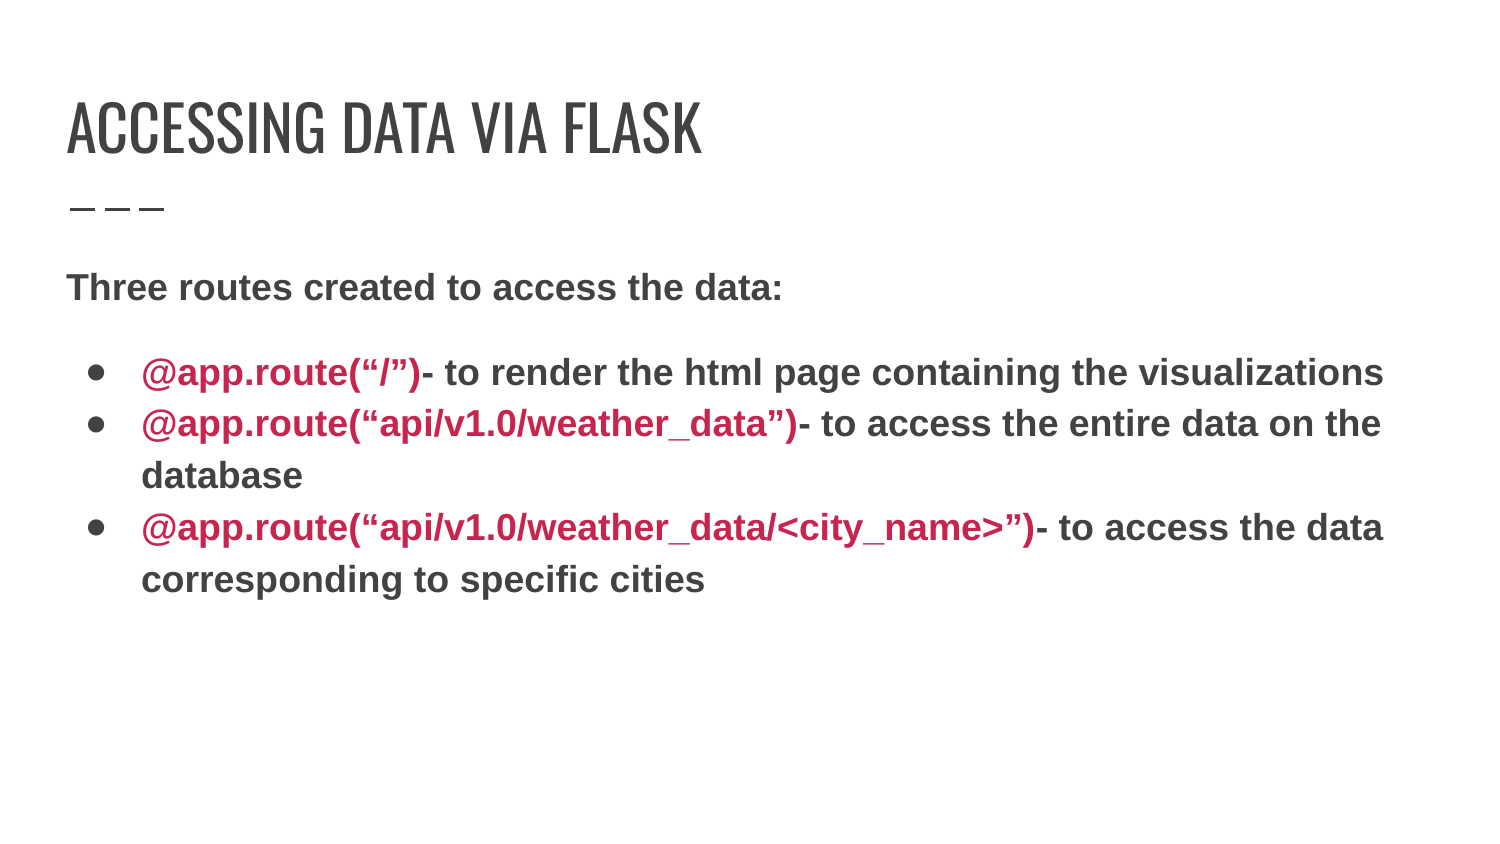

# ACCESSING DATA VIA FLASK
Three routes created to access the data:
@app.route(“/”)- to render the html page containing the visualizations
@app.route(“api/v1.0/weather_data”)- to access the entire data on the database
@app.route(“api/v1.0/weather_data/<city_name>”)- to access the data corresponding to specific cities